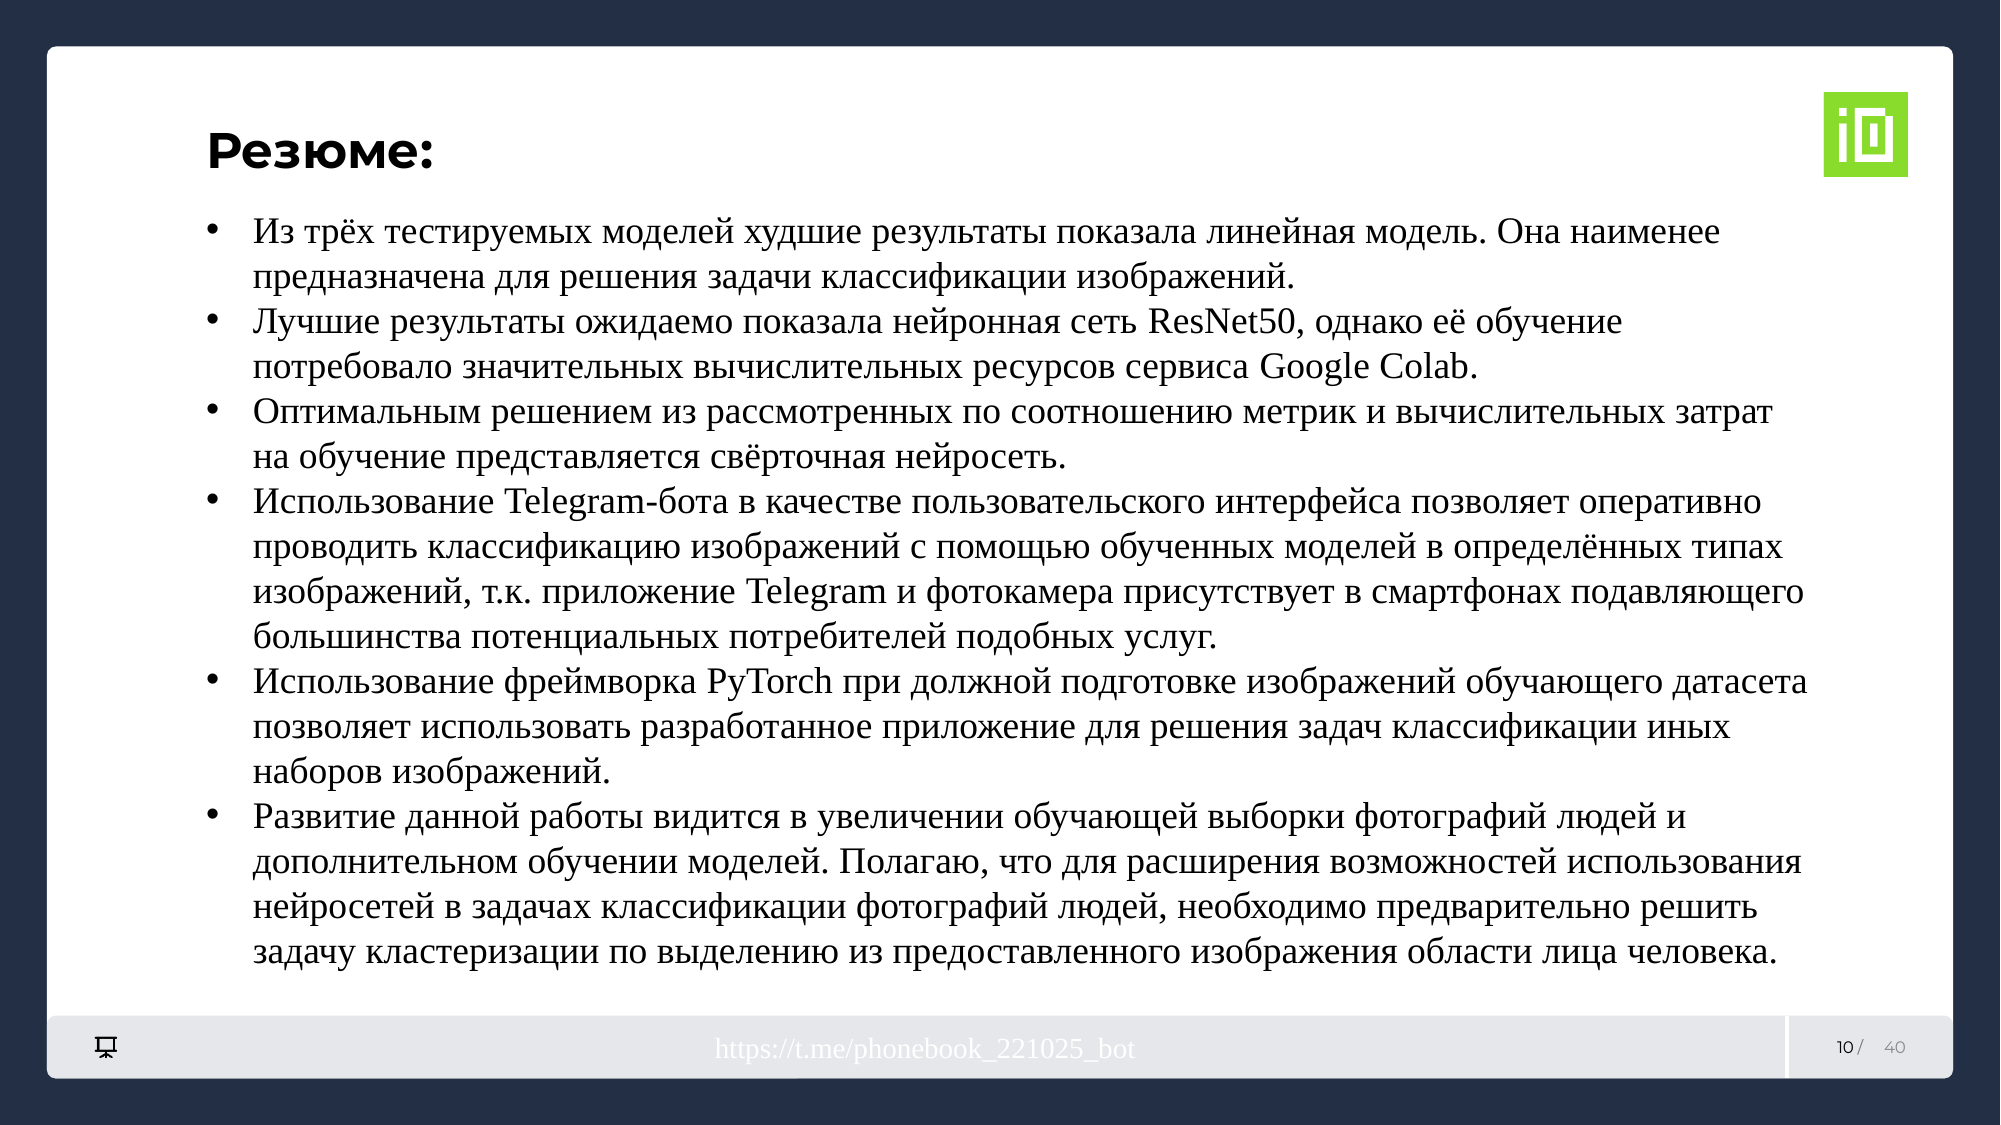

# Резюме:
Из трёх тестируемых моделей худшие результаты показала линейная модель. Она наименее предназначена для решения задачи классификации изображений.
Лучшие результаты ожидаемо показала нейронная сеть ResNet50, однако её обучение потребовало значительных вычислительных ресурсов сервиса Google Colab.
Оптимальным решением из рассмотренных по соотношению метрик и вычислительных затрат на обучение представляется свёрточная нейросеть.
Использование Telegram-бота в качестве пользовательского интерфейса позволяет оперативно проводить классификацию изображений с помощью обученных моделей в определённых типах изображений, т.к. приложение Telegram и фотокамера присутствует в смартфонах подавляющего большинства потенциальных потребителей подобных услуг.
Использование фреймворка PyTorch при должной подготовке изображений обучающего датасета позволяет использовать разработанное приложение для решения задач классификации иных наборов изображений.
Развитие данной работы видится в увеличении обучающей выборки фотографий людей и дополнительном обучении моделей. Полагаю, что для расширения возможностей использования нейросетей в задачах классификации фотографий людей, необходимо предварительно решить задачу кластеризации по выделению из предоставленного изображения области лица человека.

https://t.me/phonebook_221025_bot
10
40